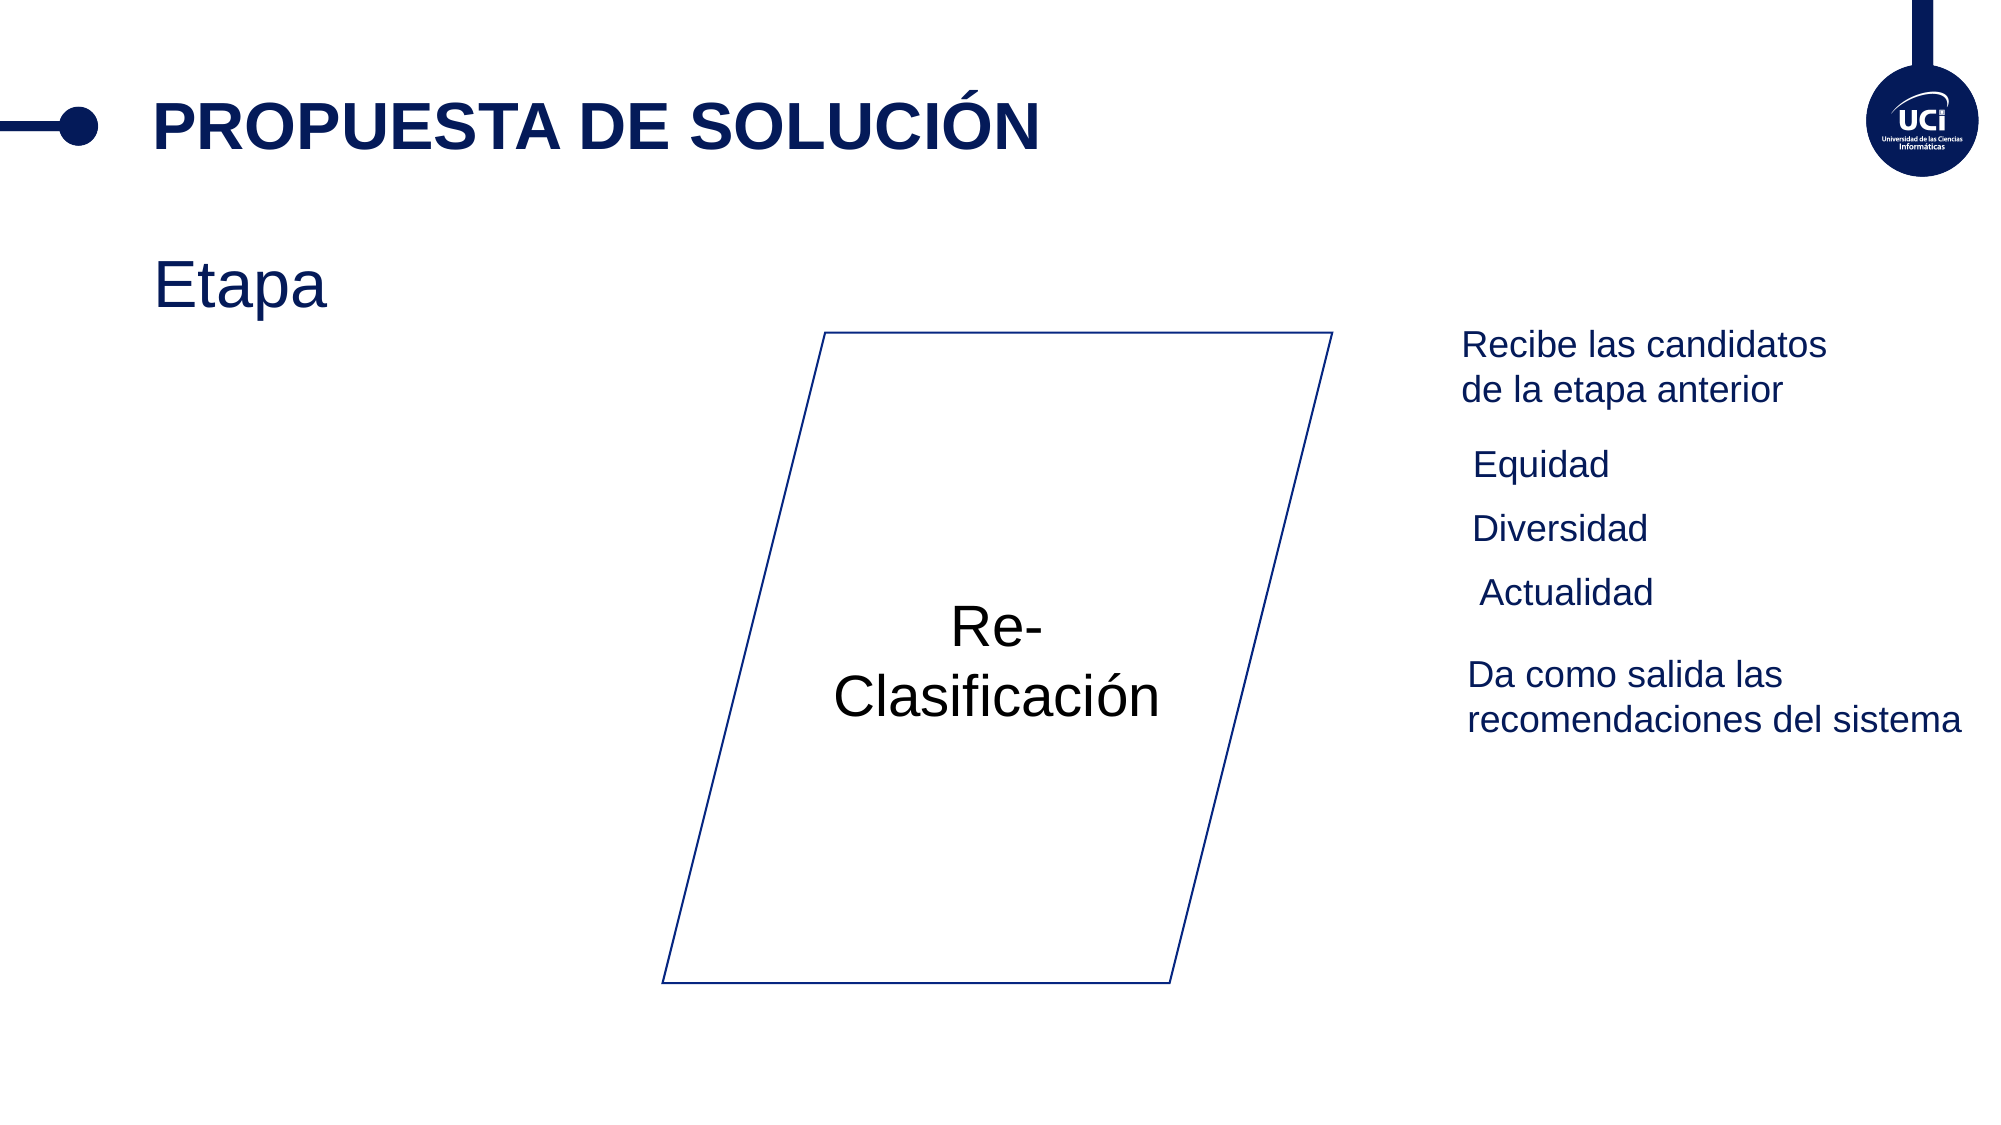

# PROPUESTA DE SOLUCIÓN
Etapa
Recibe las candidatos
de la etapa anterior
Re-Clasificación
Equidad
Diversidad
Actualidad
Da como salida las
recomendaciones del sistema